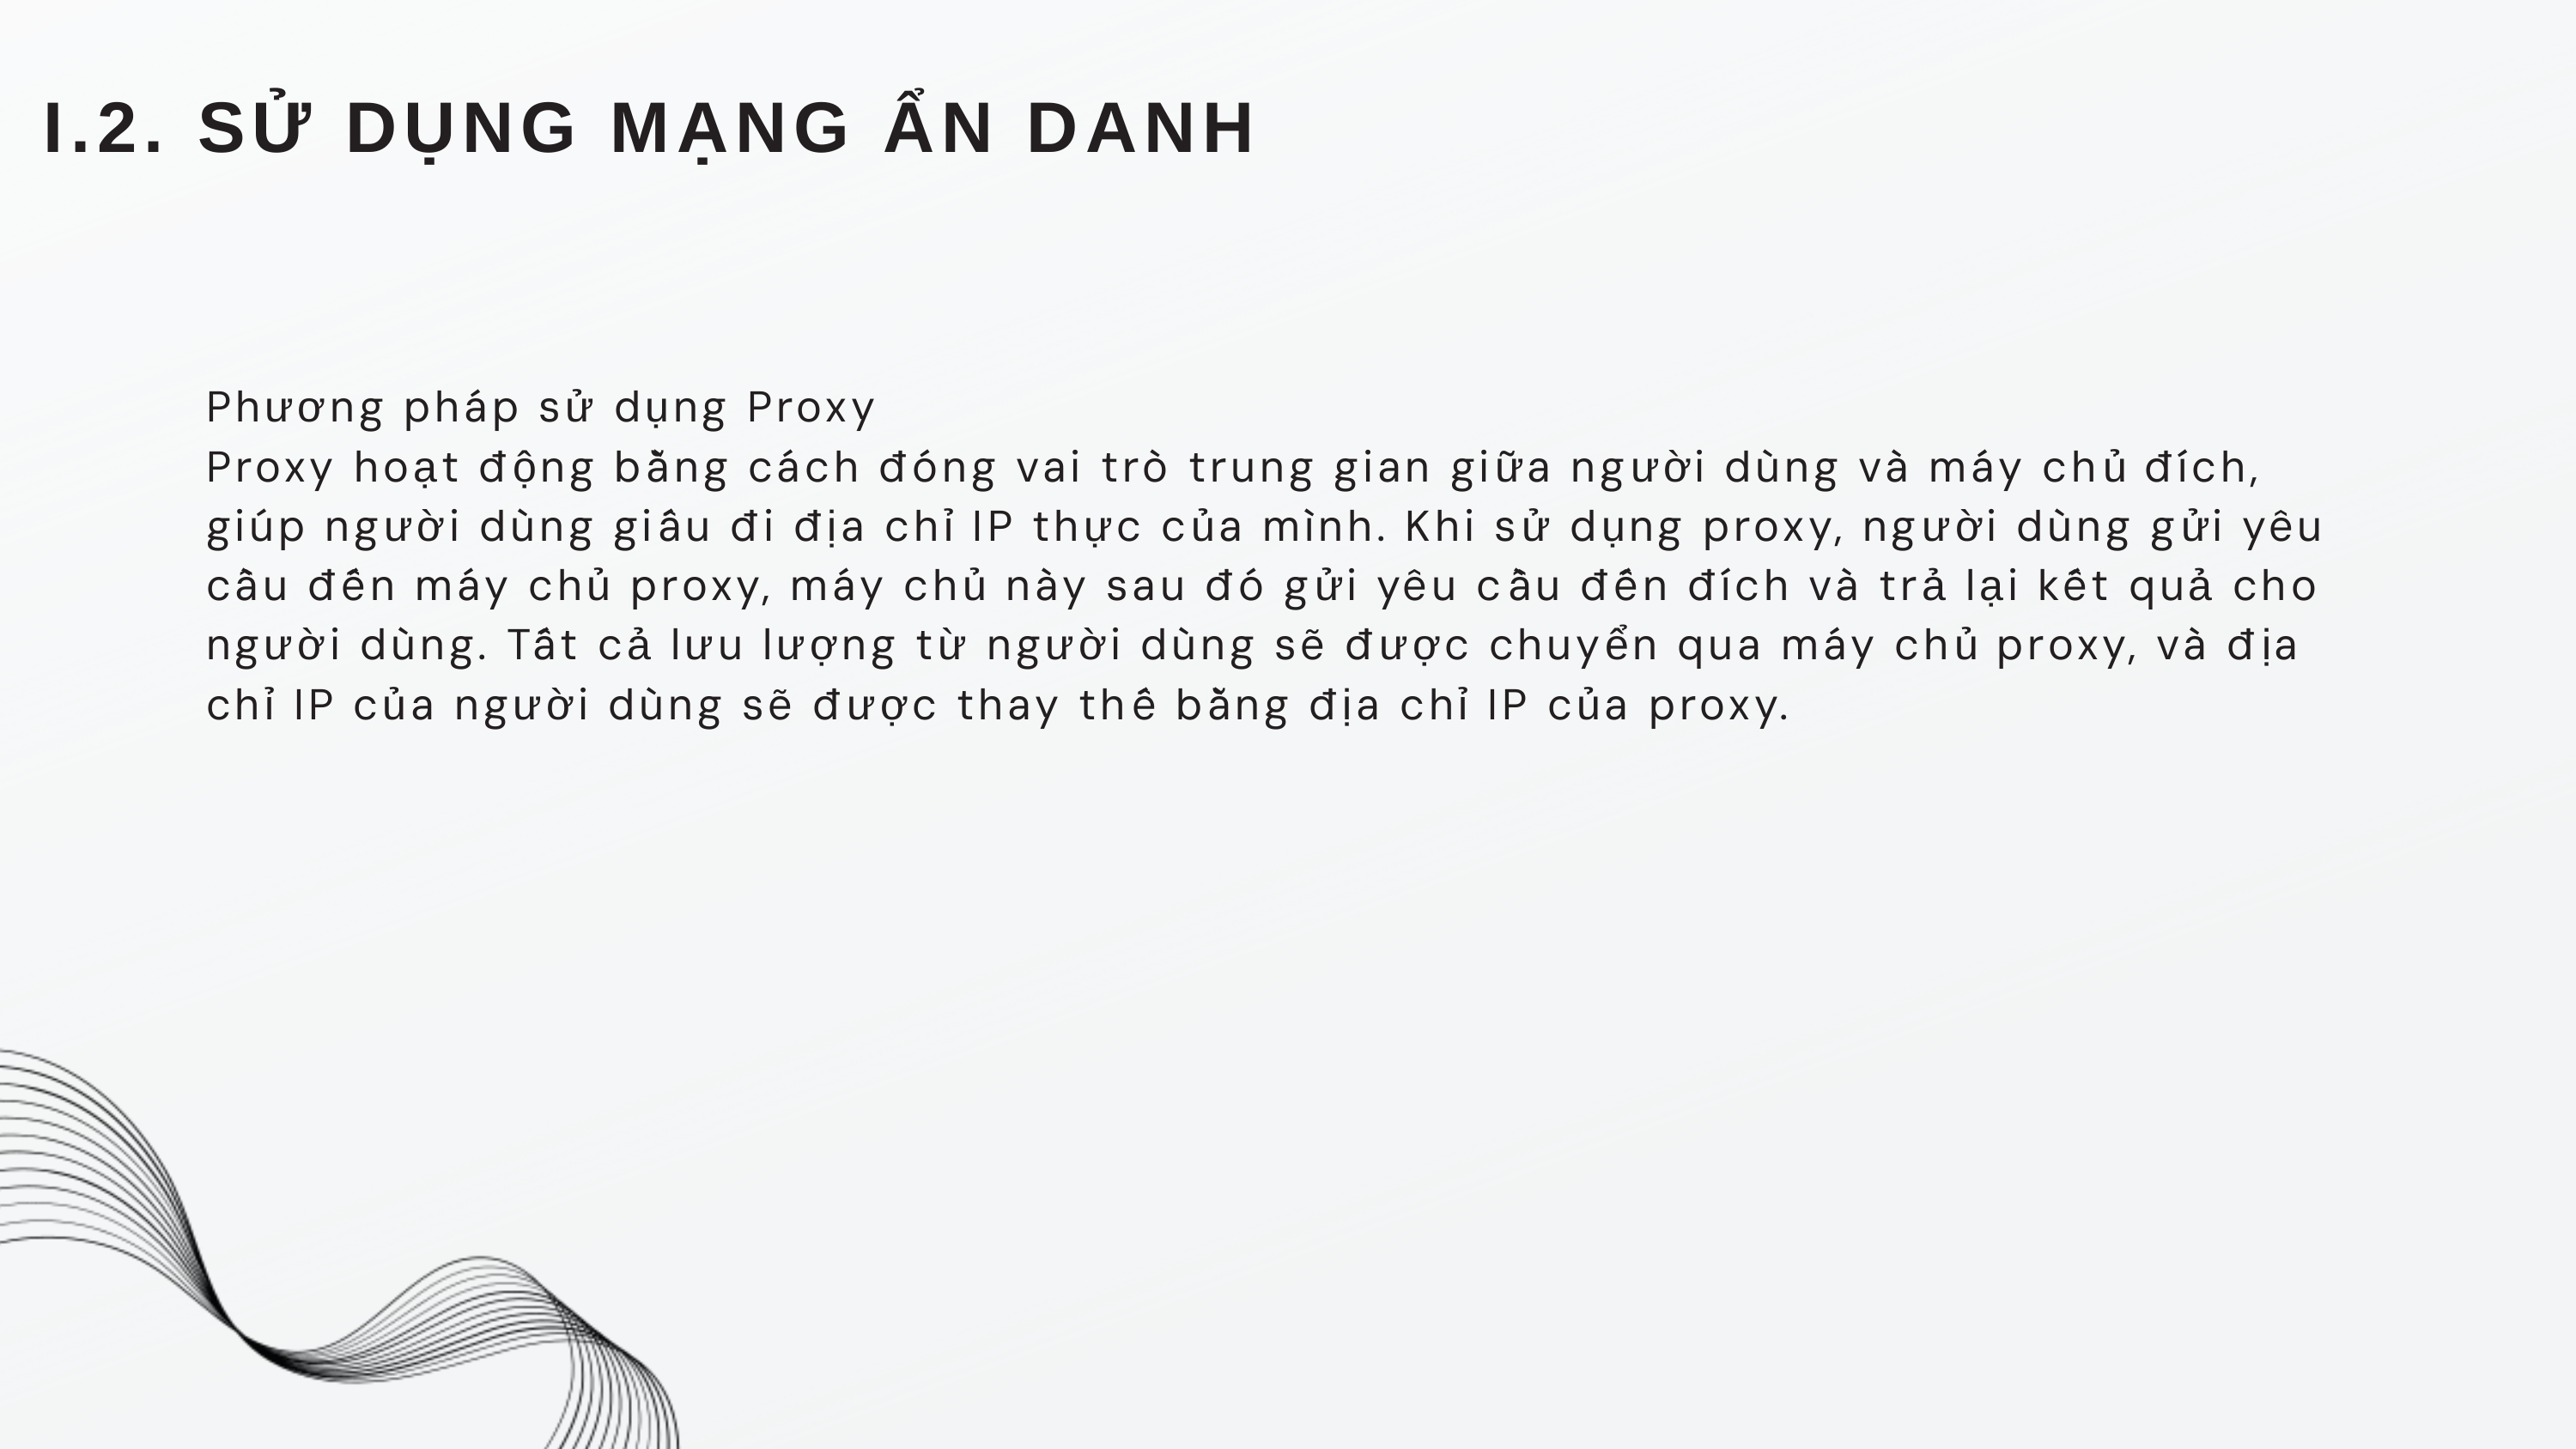

I.2. SỬ DỤNG MẠNG ẨN DANH
Phương pháp sử dụng Proxy
Proxy hoạt động bằng cách đóng vai trò trung gian giữa người dùng và máy chủ đích, giúp người dùng giấu đi địa chỉ IP thực của mình. Khi sử dụng proxy, người dùng gửi yêu cầu đến máy chủ proxy, máy chủ này sau đó gửi yêu cầu đến đích và trả lại kết quả cho người dùng. Tất cả lưu lượng từ người dùng sẽ được chuyển qua máy chủ proxy, và địa chỉ IP của người dùng sẽ được thay thế bằng địa chỉ IP của proxy.